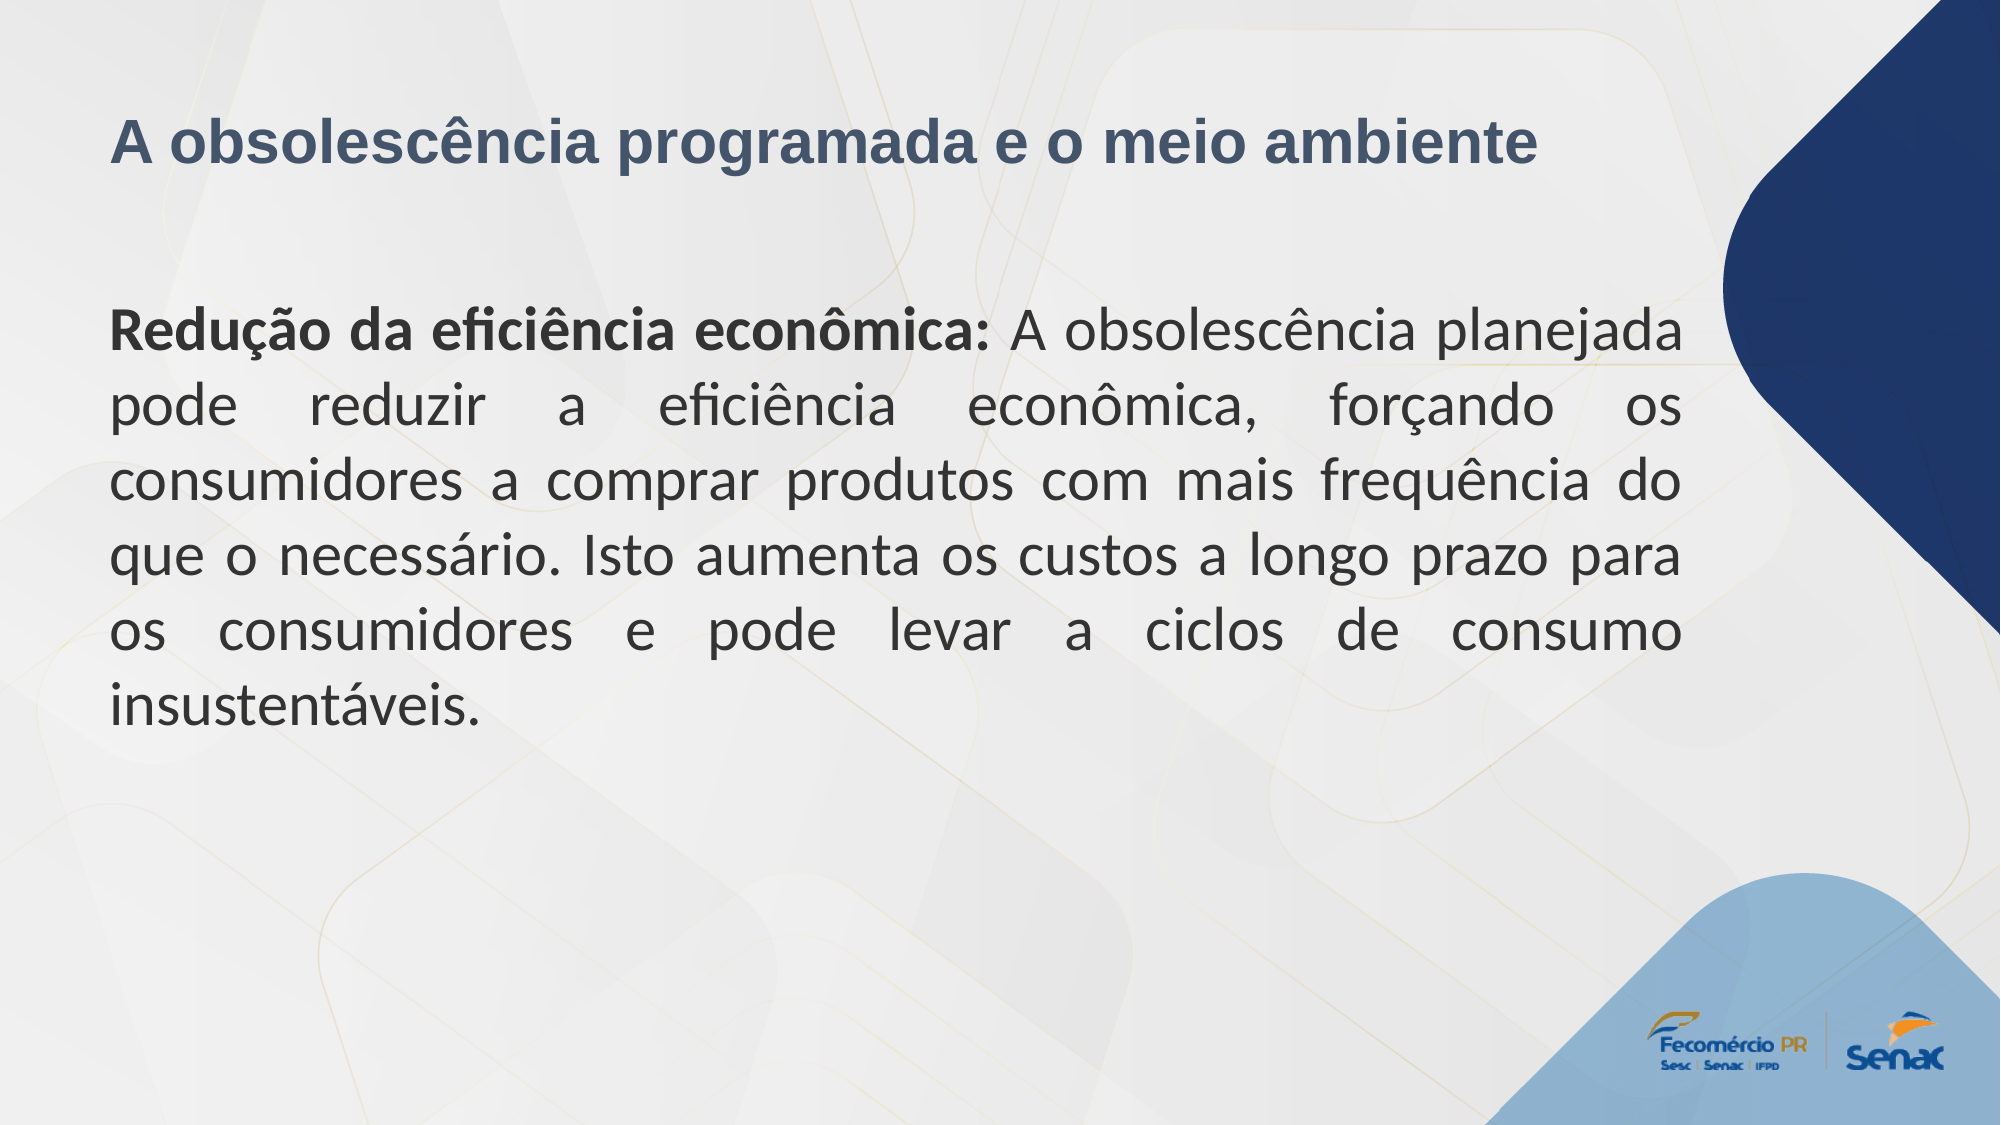

A obsolescência programada e o meio ambiente
Redução da eficiência econômica: A obsolescência planejada pode reduzir a eficiência econômica, forçando os consumidores a comprar produtos com mais frequência do que o necessário. Isto aumenta os custos a longo prazo para os consumidores e pode levar a ciclos de consumo insustentáveis.